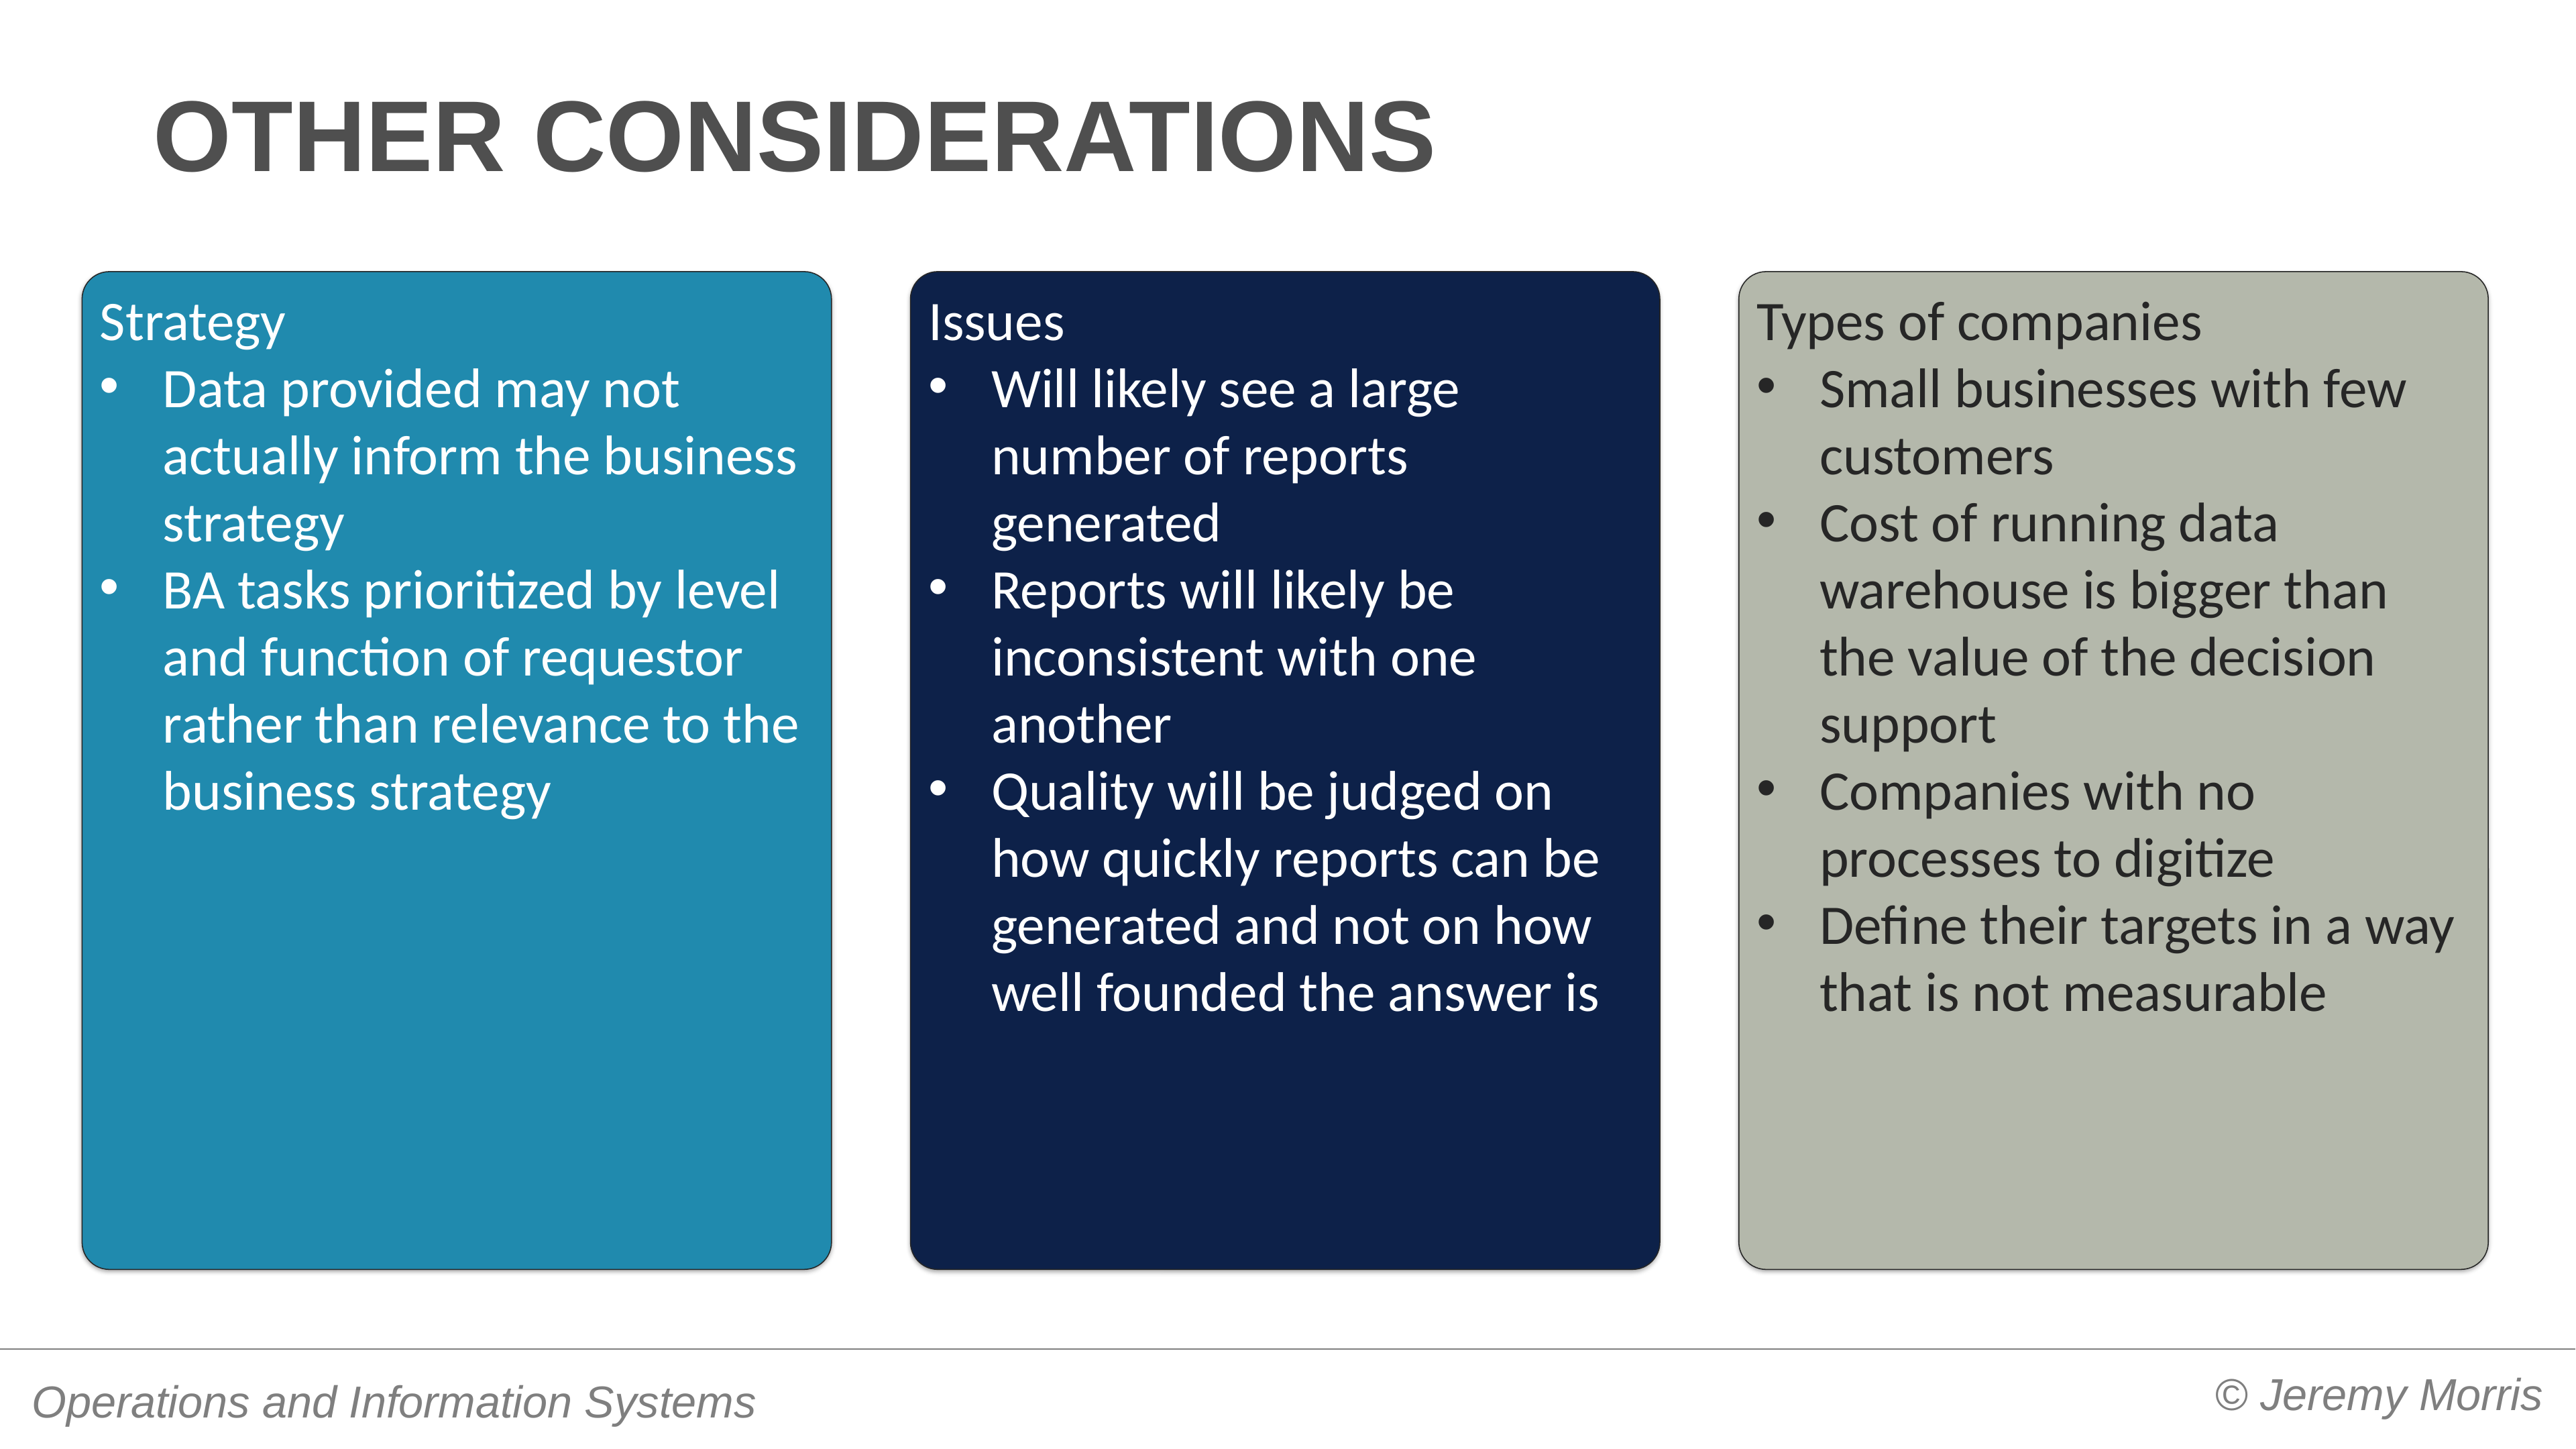

# Other considerations
Strategy
Data provided may not actually inform the business strategy
BA tasks prioritized by level and function of requestor rather than relevance to the business strategy

Issues
Will likely see a large number of reports generated
Reports will likely be inconsistent with one another
Quality will be judged on how quickly reports can be generated and not on how well founded the answer is

Types of companies
Small businesses with few customers
Cost of running data warehouse is bigger than the value of the decision support
Companies with no processes to digitize
Define their targets in a way that is not measurable